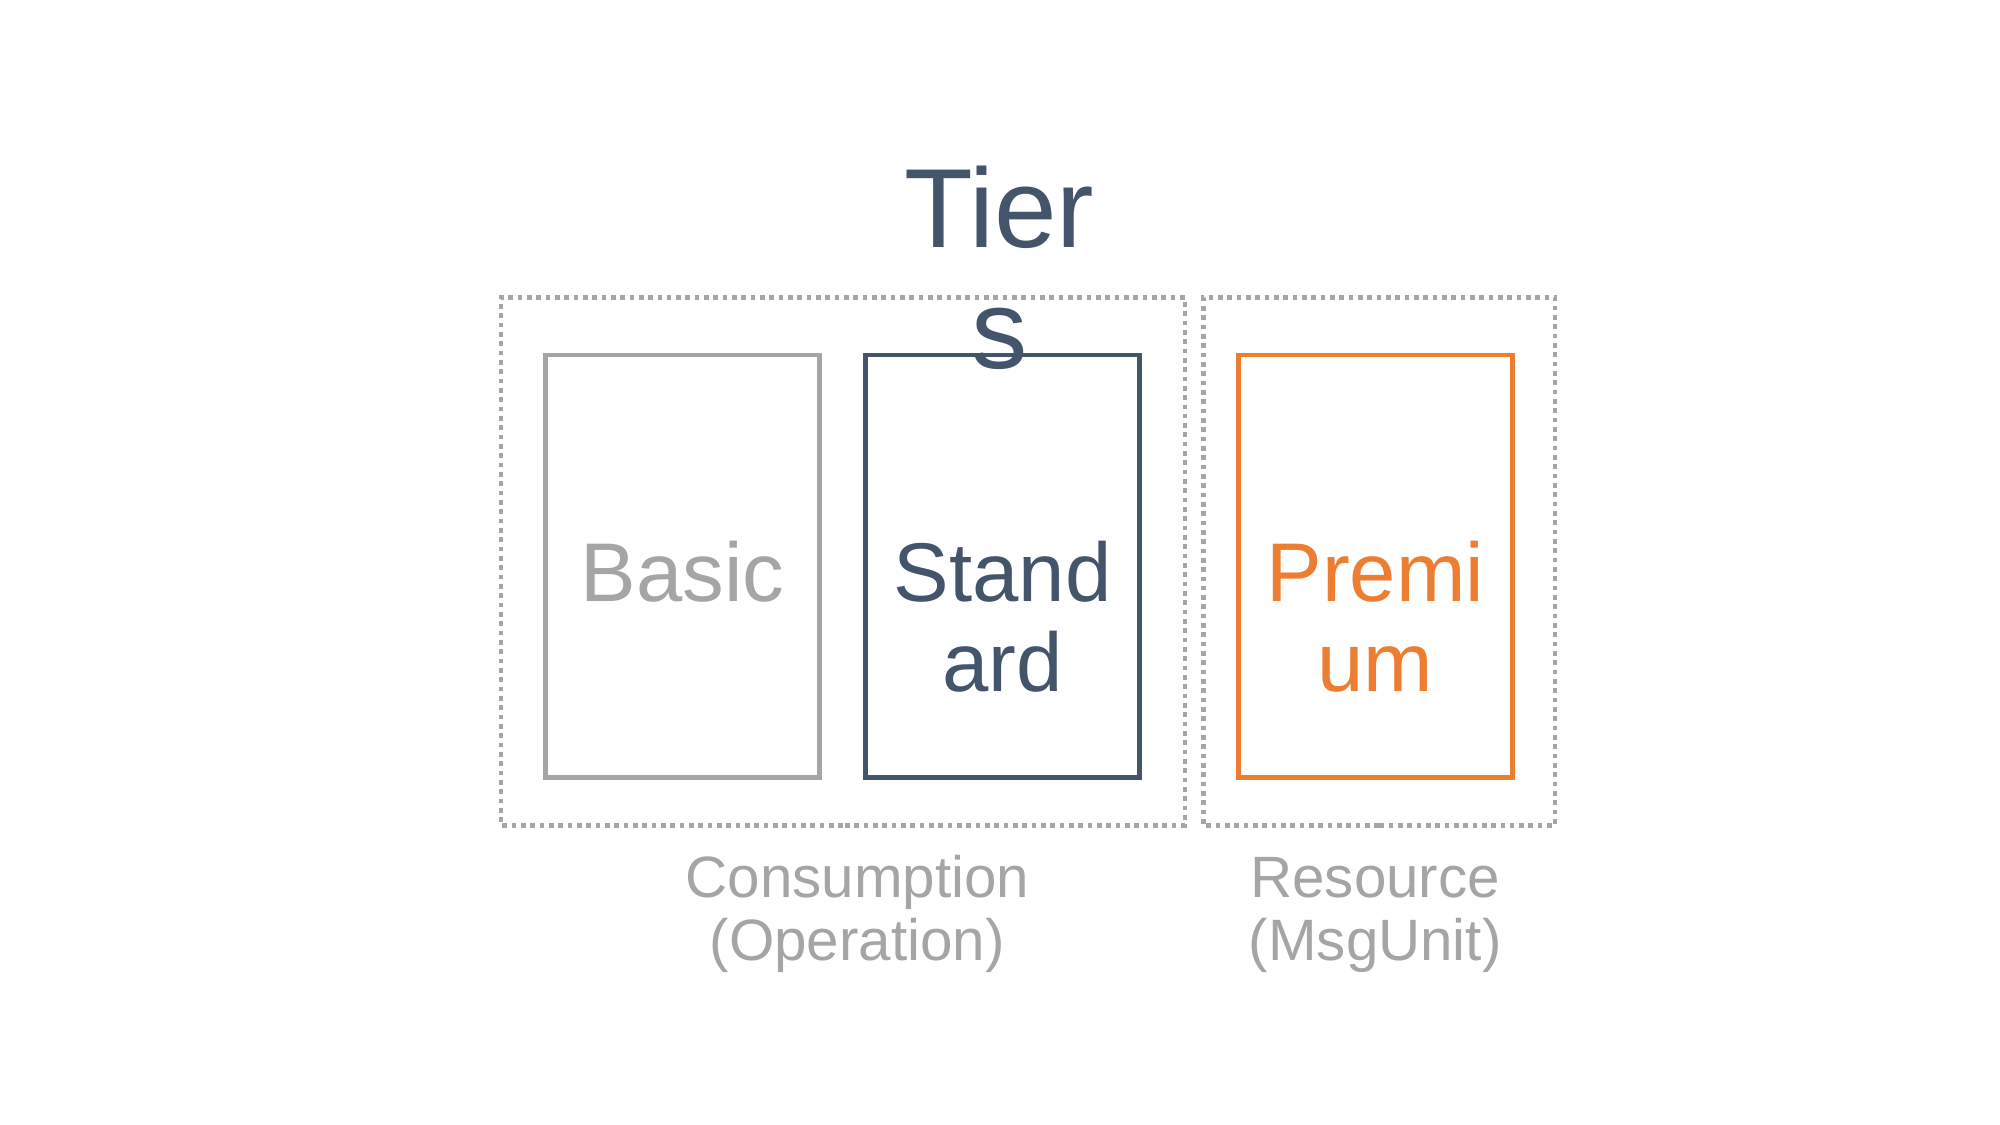

Tiers

Consumption
(Operation)

Resource
(MsgUnit)

Basic

Standard

Premium